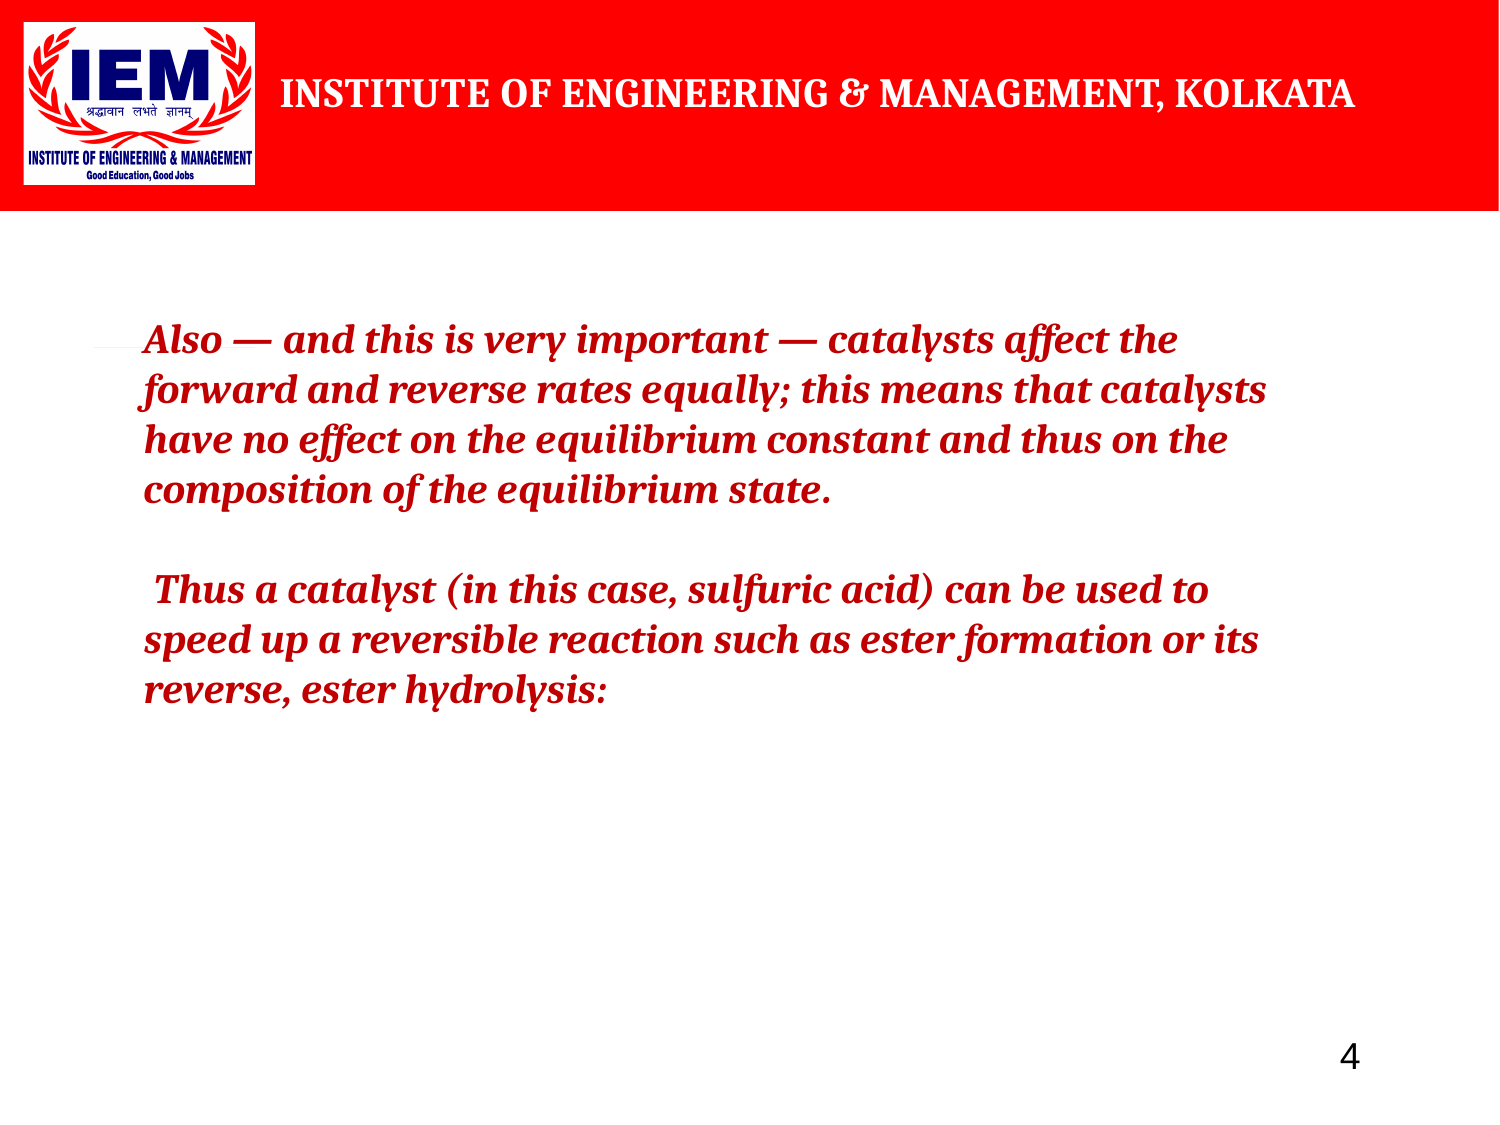

Also — and this is very important — catalysts affect the forward and reverse rates equally; this means that catalysts have no effect on the equilibrium constant and thus on the composition of the equilibrium state.

 Thus a catalyst (in this case, sulfuric acid) can be used to speed up a reversible reaction such as ester formation or its reverse, ester hydrolysis: